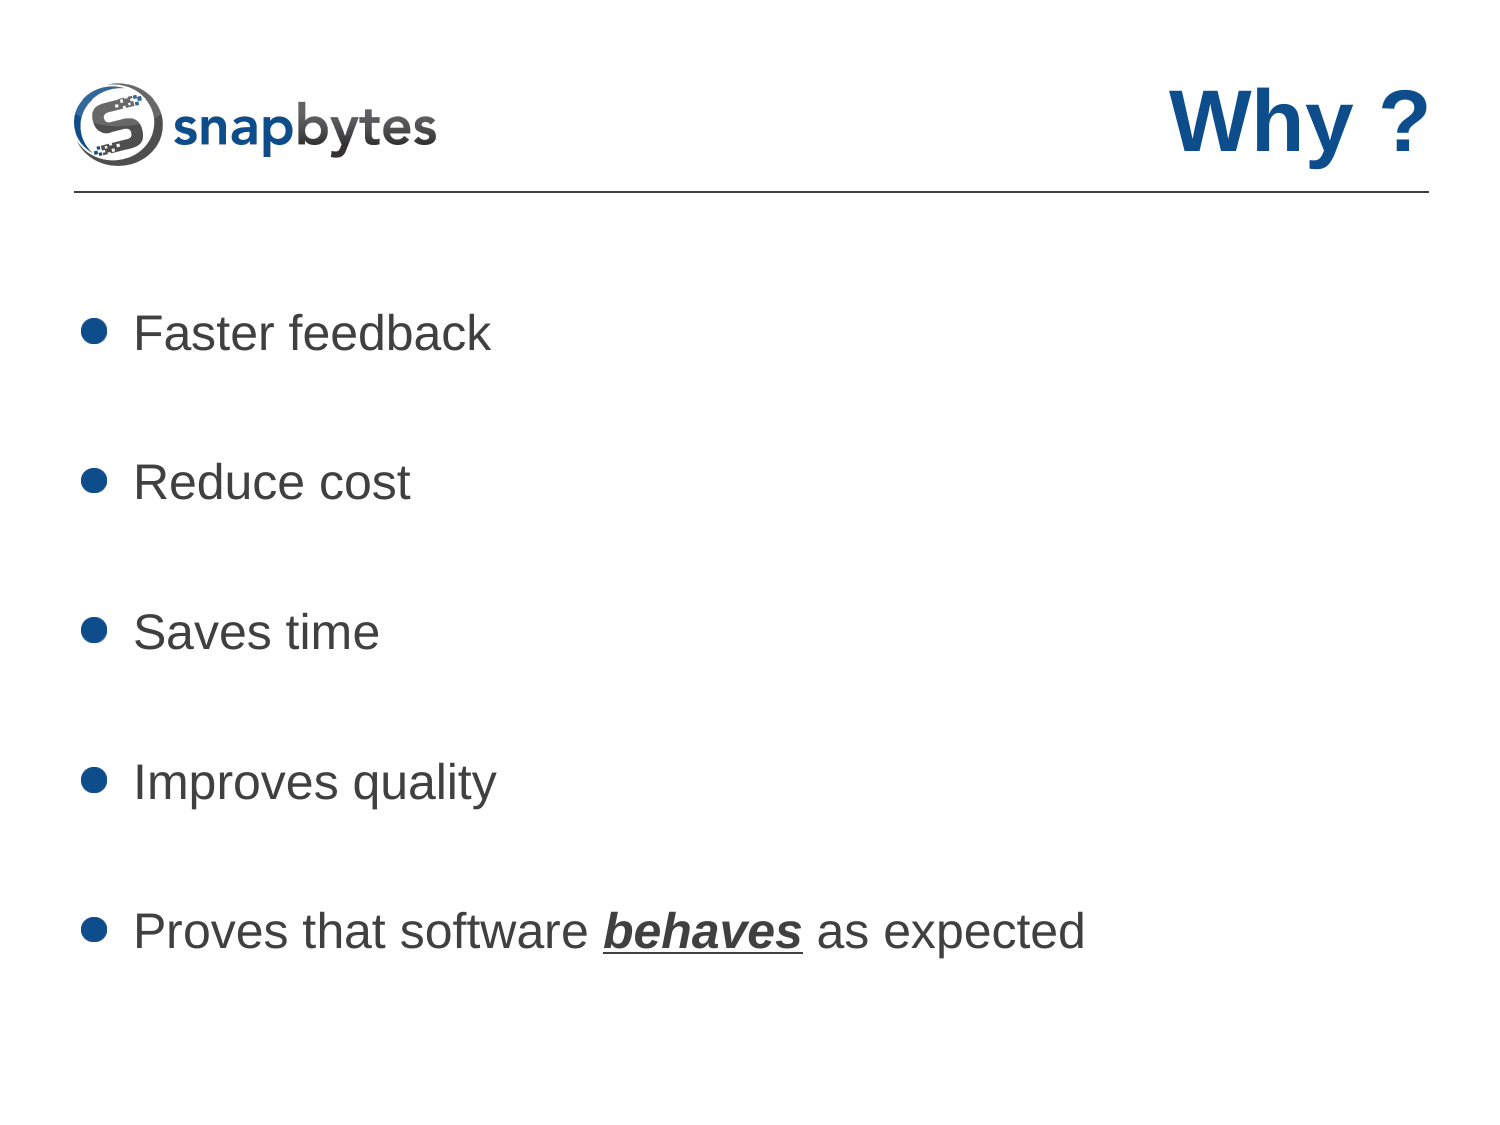

# Why ?

 Faster feedback

 Reduce cost

 Saves time

 Improves quality

 Proves that software behaves as expected